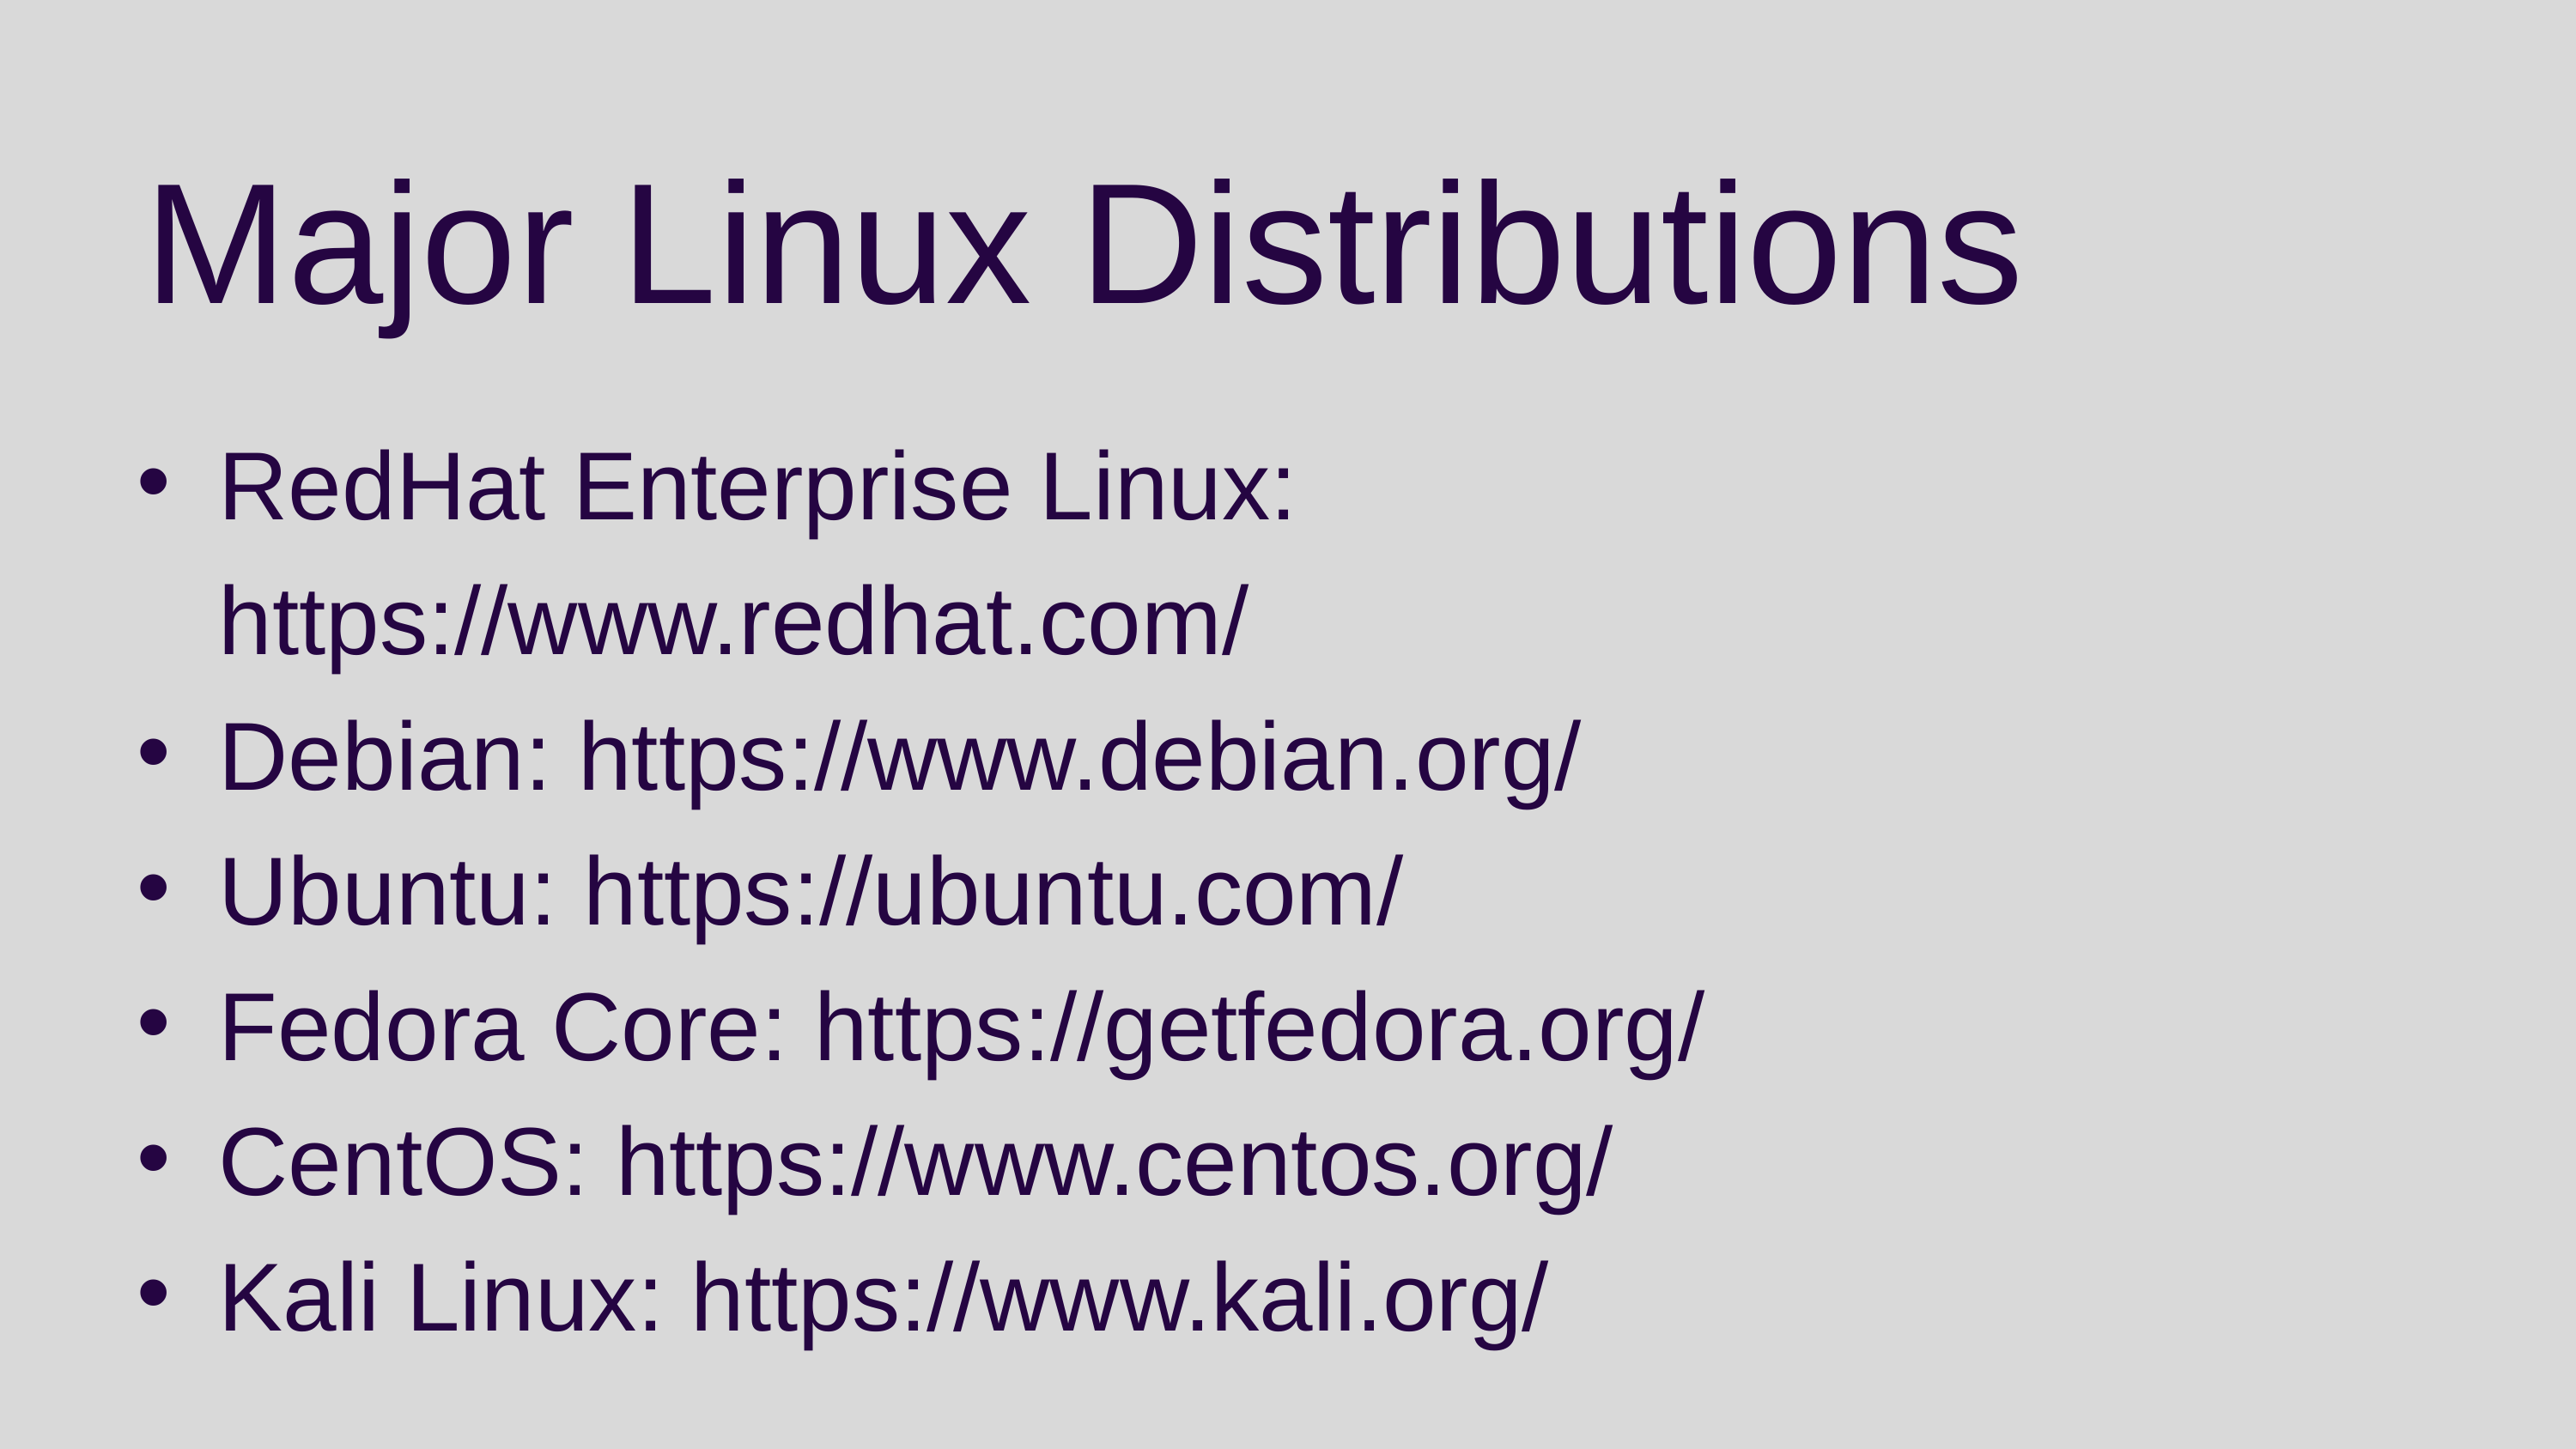

Major Linux Distributions
RedHat Enterprise Linux: https://www.redhat.com/
Debian: https://www.debian.org/
Ubuntu: https://ubuntu.com/
Fedora Core: https://getfedora.org/
CentOS: https://www.centos.org/
Kali Linux: https://www.kali.org/